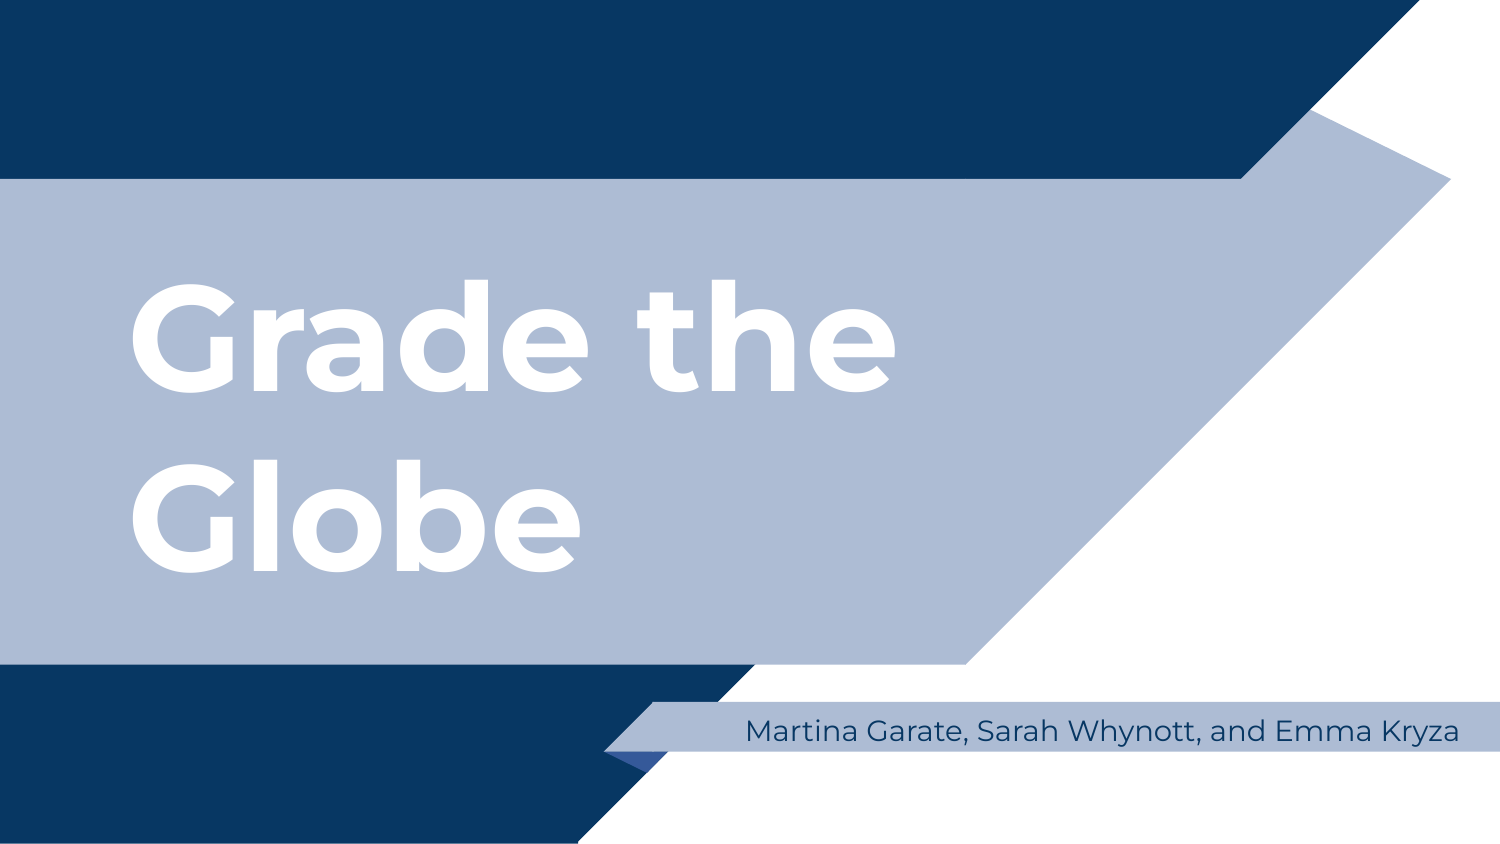

# Grade the Globe
Martina Garate, Sarah Whynott, and Emma Kryza